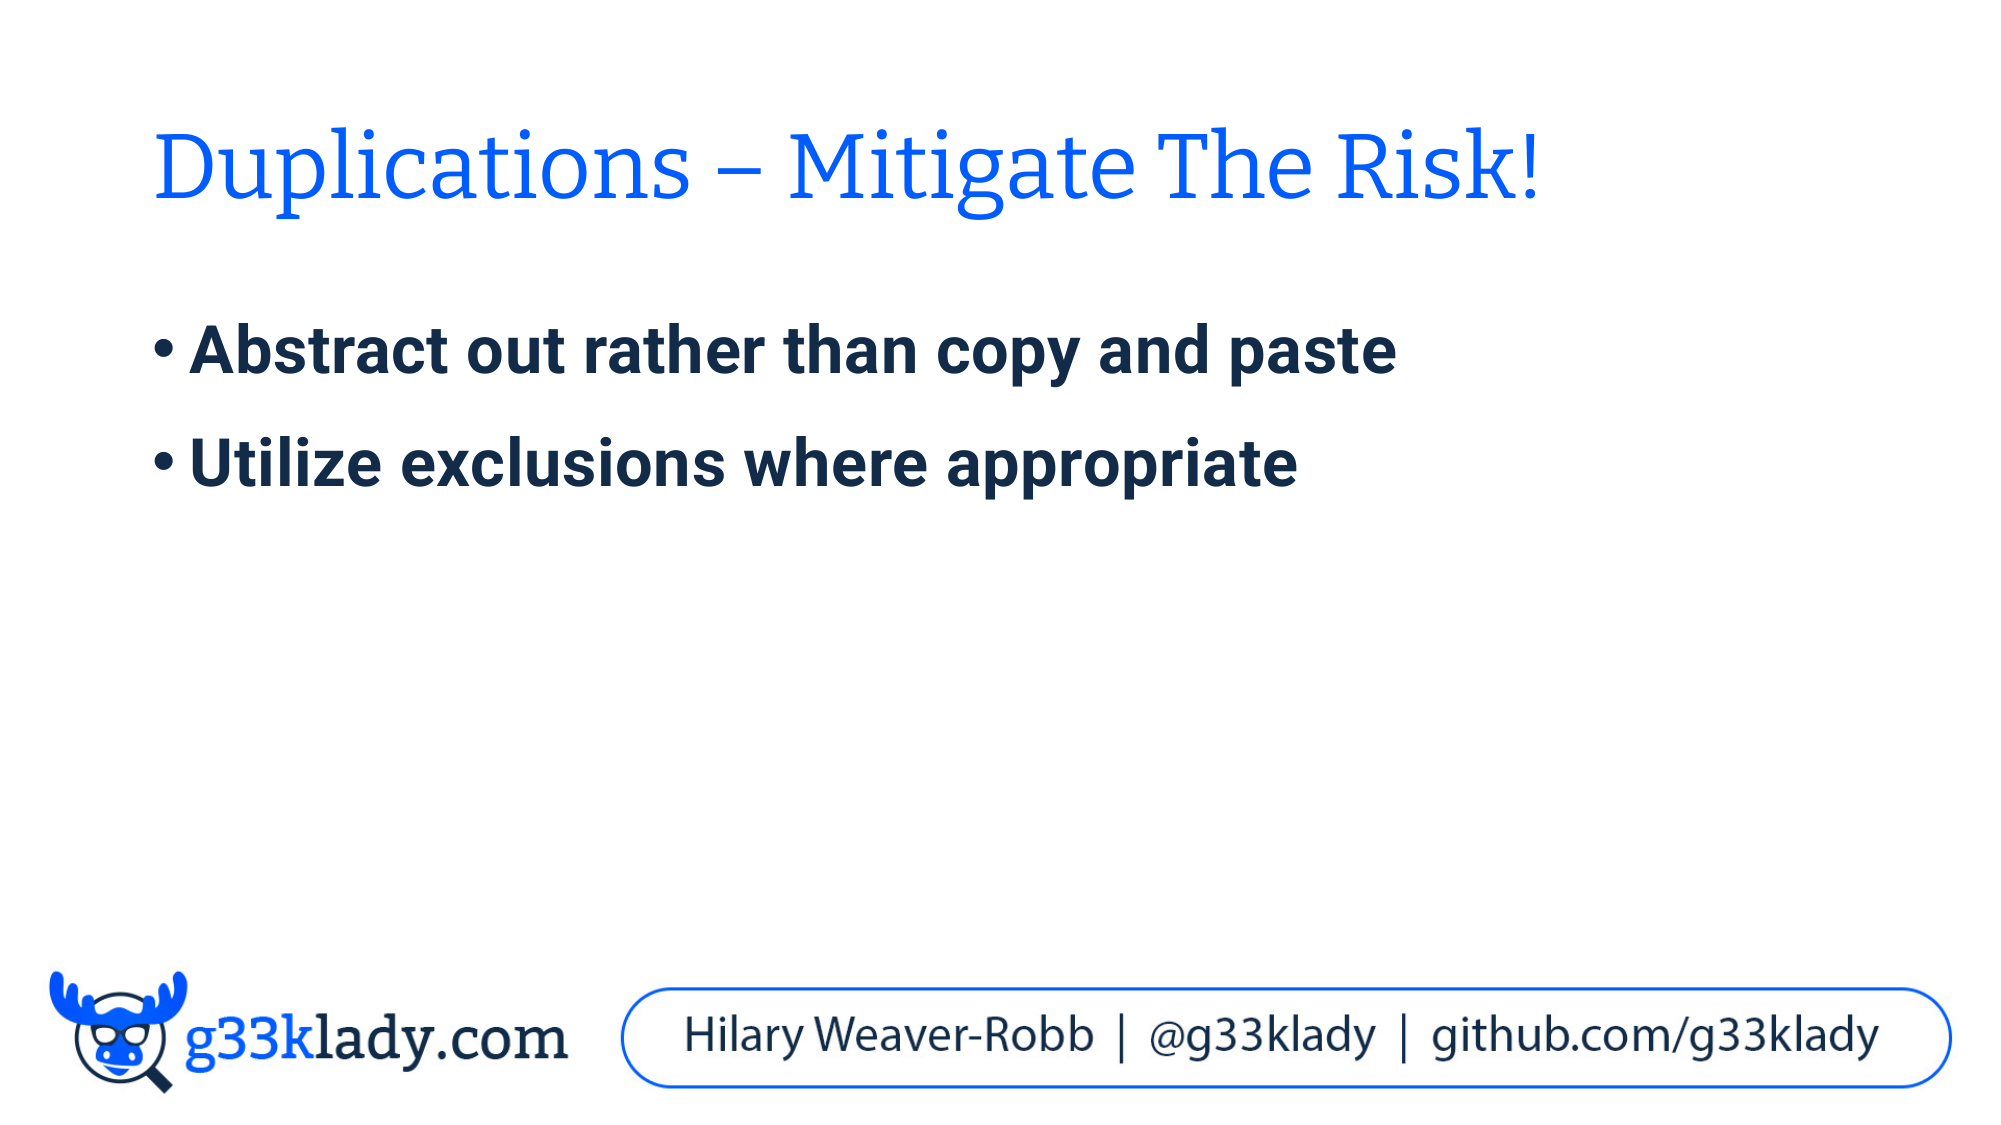

# Duplications – Mitigate The Risk!
Abstract out rather than copy and paste
Utilize exclusions where appropriate